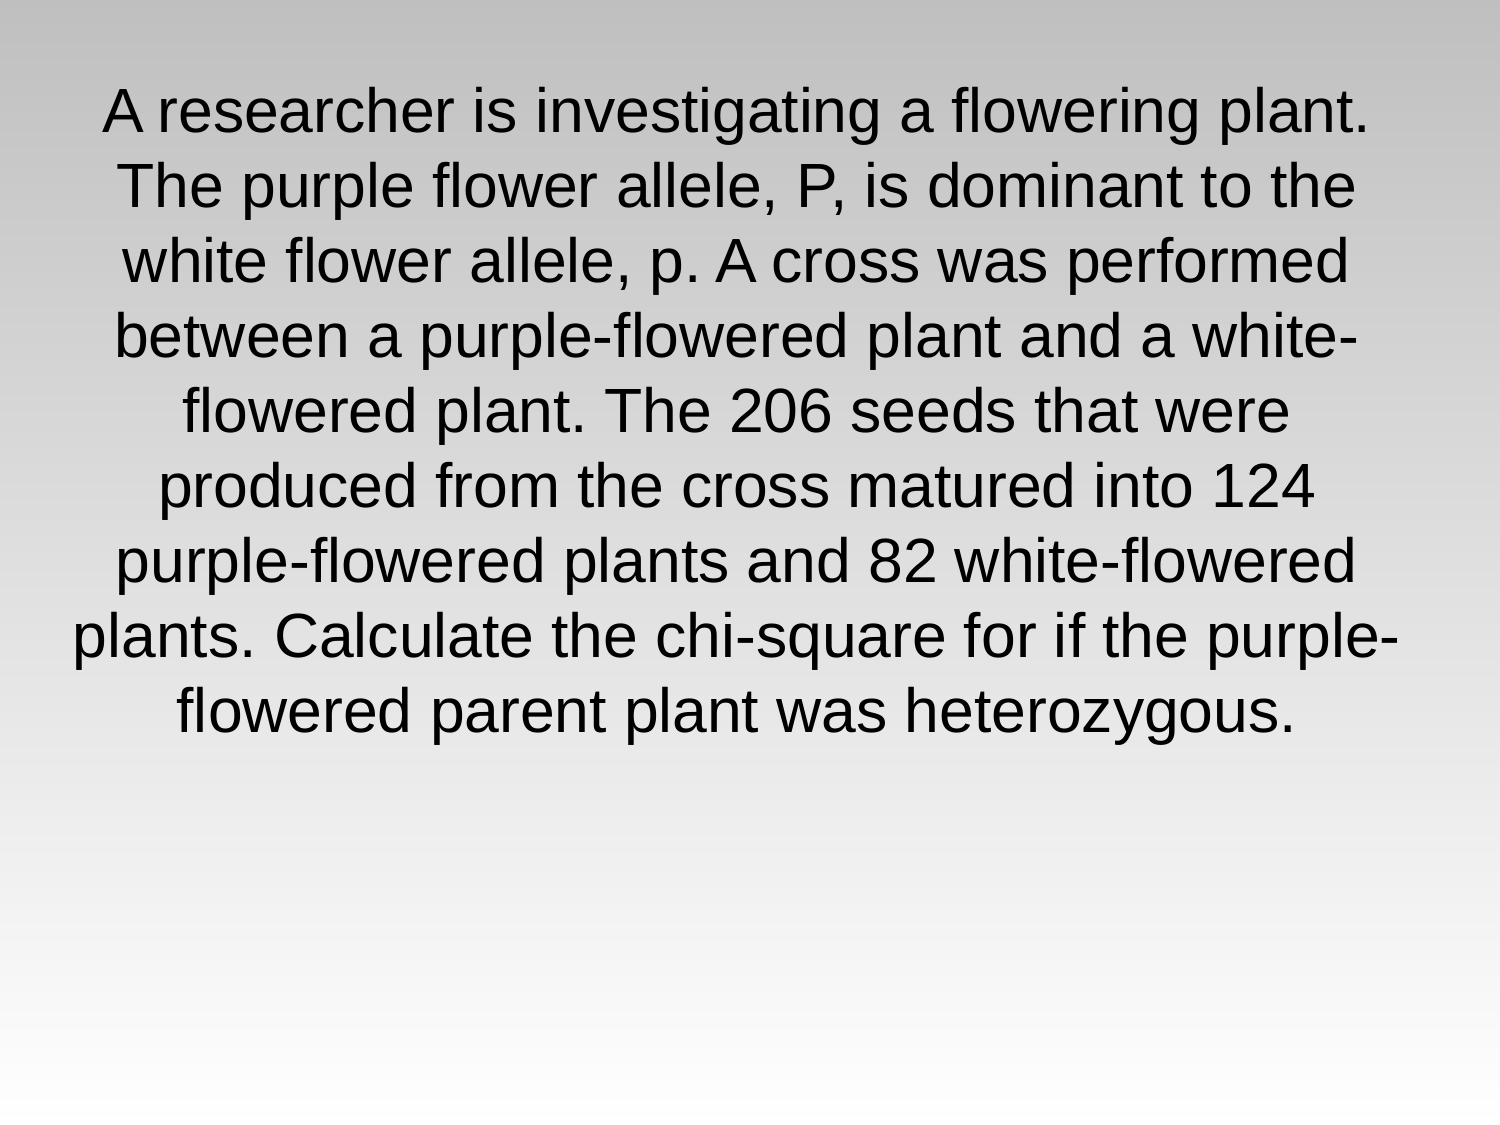

A researcher is investigating a flowering plant. The purple flower allele, P, is dominant to the white flower allele, p. A cross was performed between a purple-flowered plant and a white-flowered plant. The 206 seeds that were produced from the cross matured into 124 purple-flowered plants and 82 white-flowered plants. Calculate the chi-square for if the purple-flowered parent plant was heterozygous.